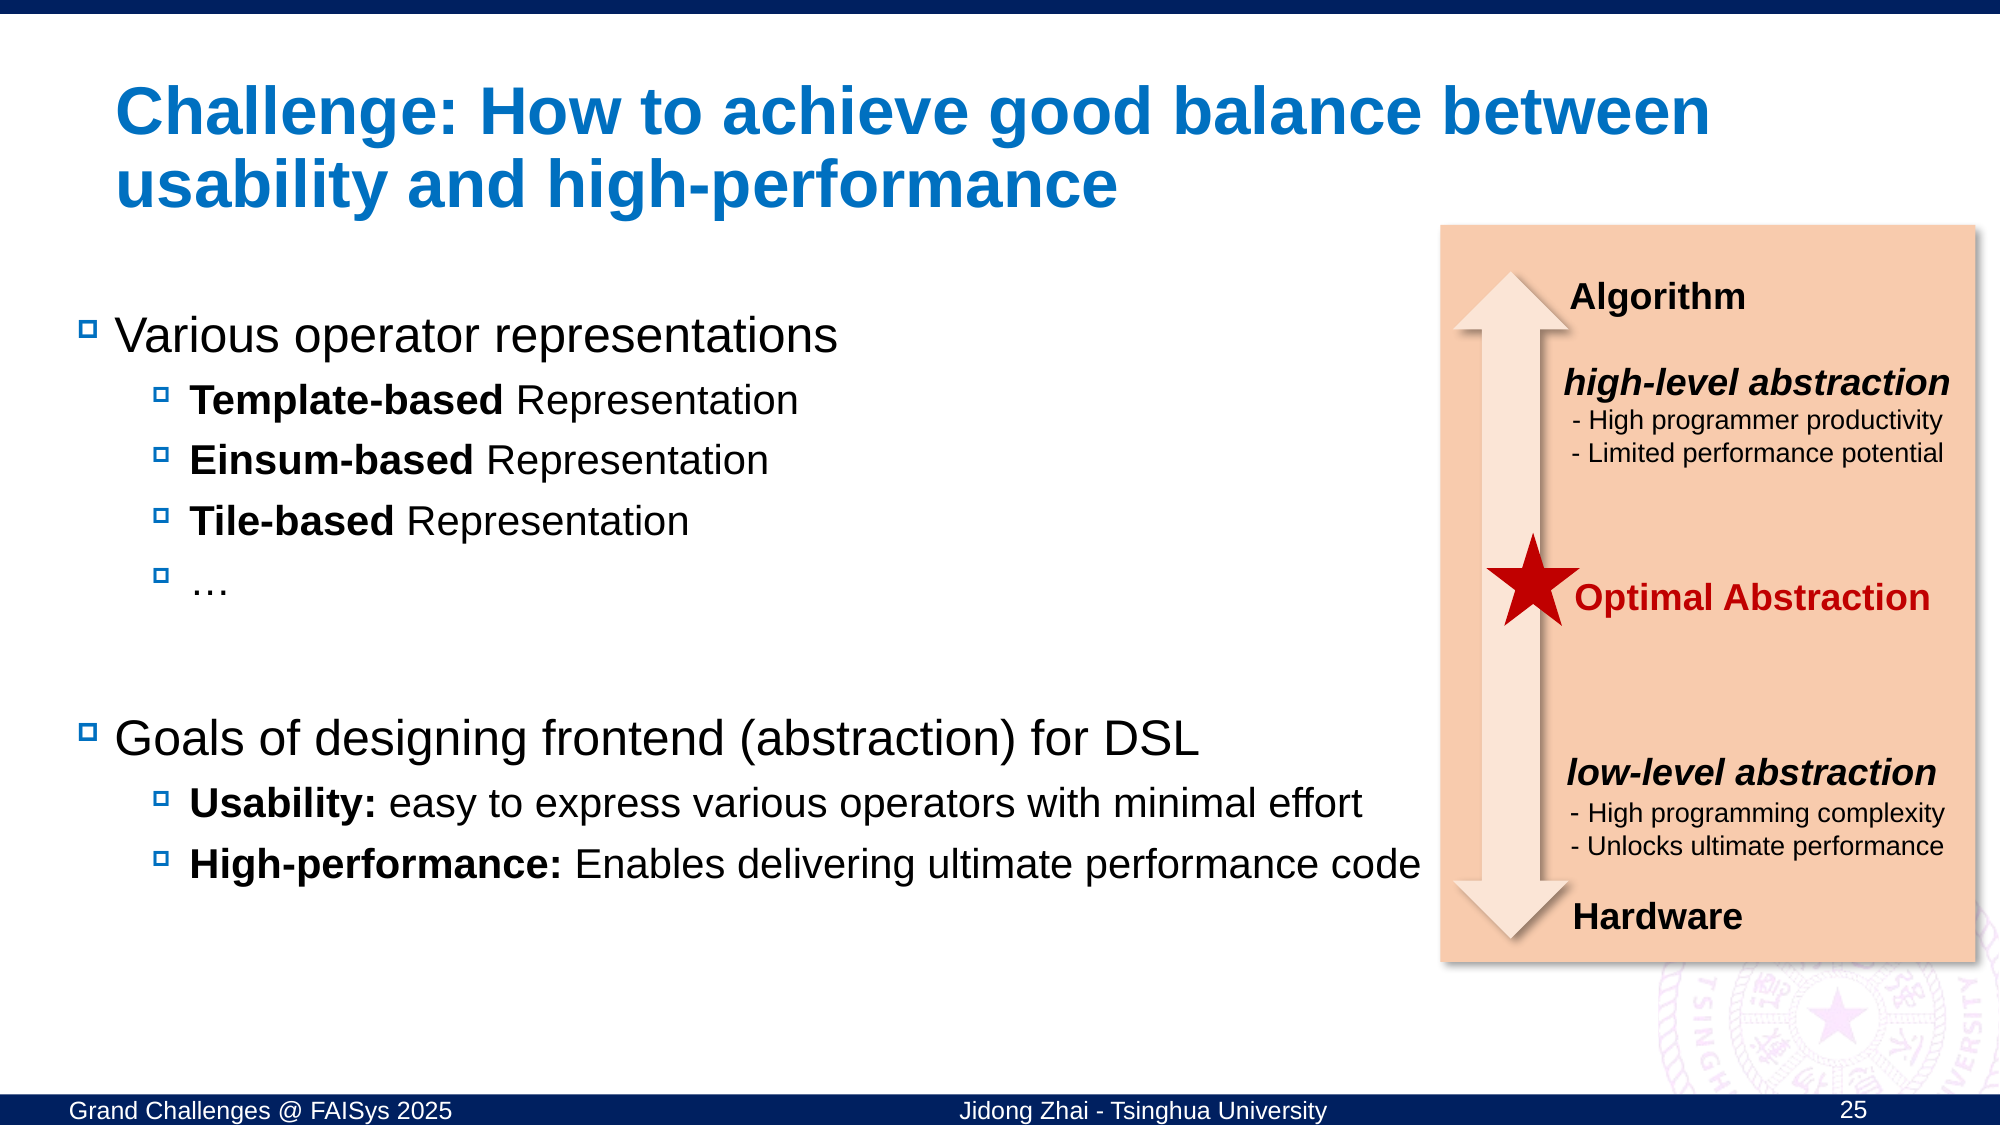

# Challenge: How to achieve good balance between usability and high-performance

Algorithm

Hardware
Various operator representations
Template-based Representation
Einsum-based Representation
Tile-based Representation
…

Goals of designing frontend (abstraction) for DSL
Usability: easy to express various operators with minimal effort
High-performance: Enables delivering ultimate performance code
high-level abstraction
- High programmer productivity
- Limited performance potential

Optimal Abstraction
low-level abstraction
- High programming complexity
- Unlocks ultimate performance
25